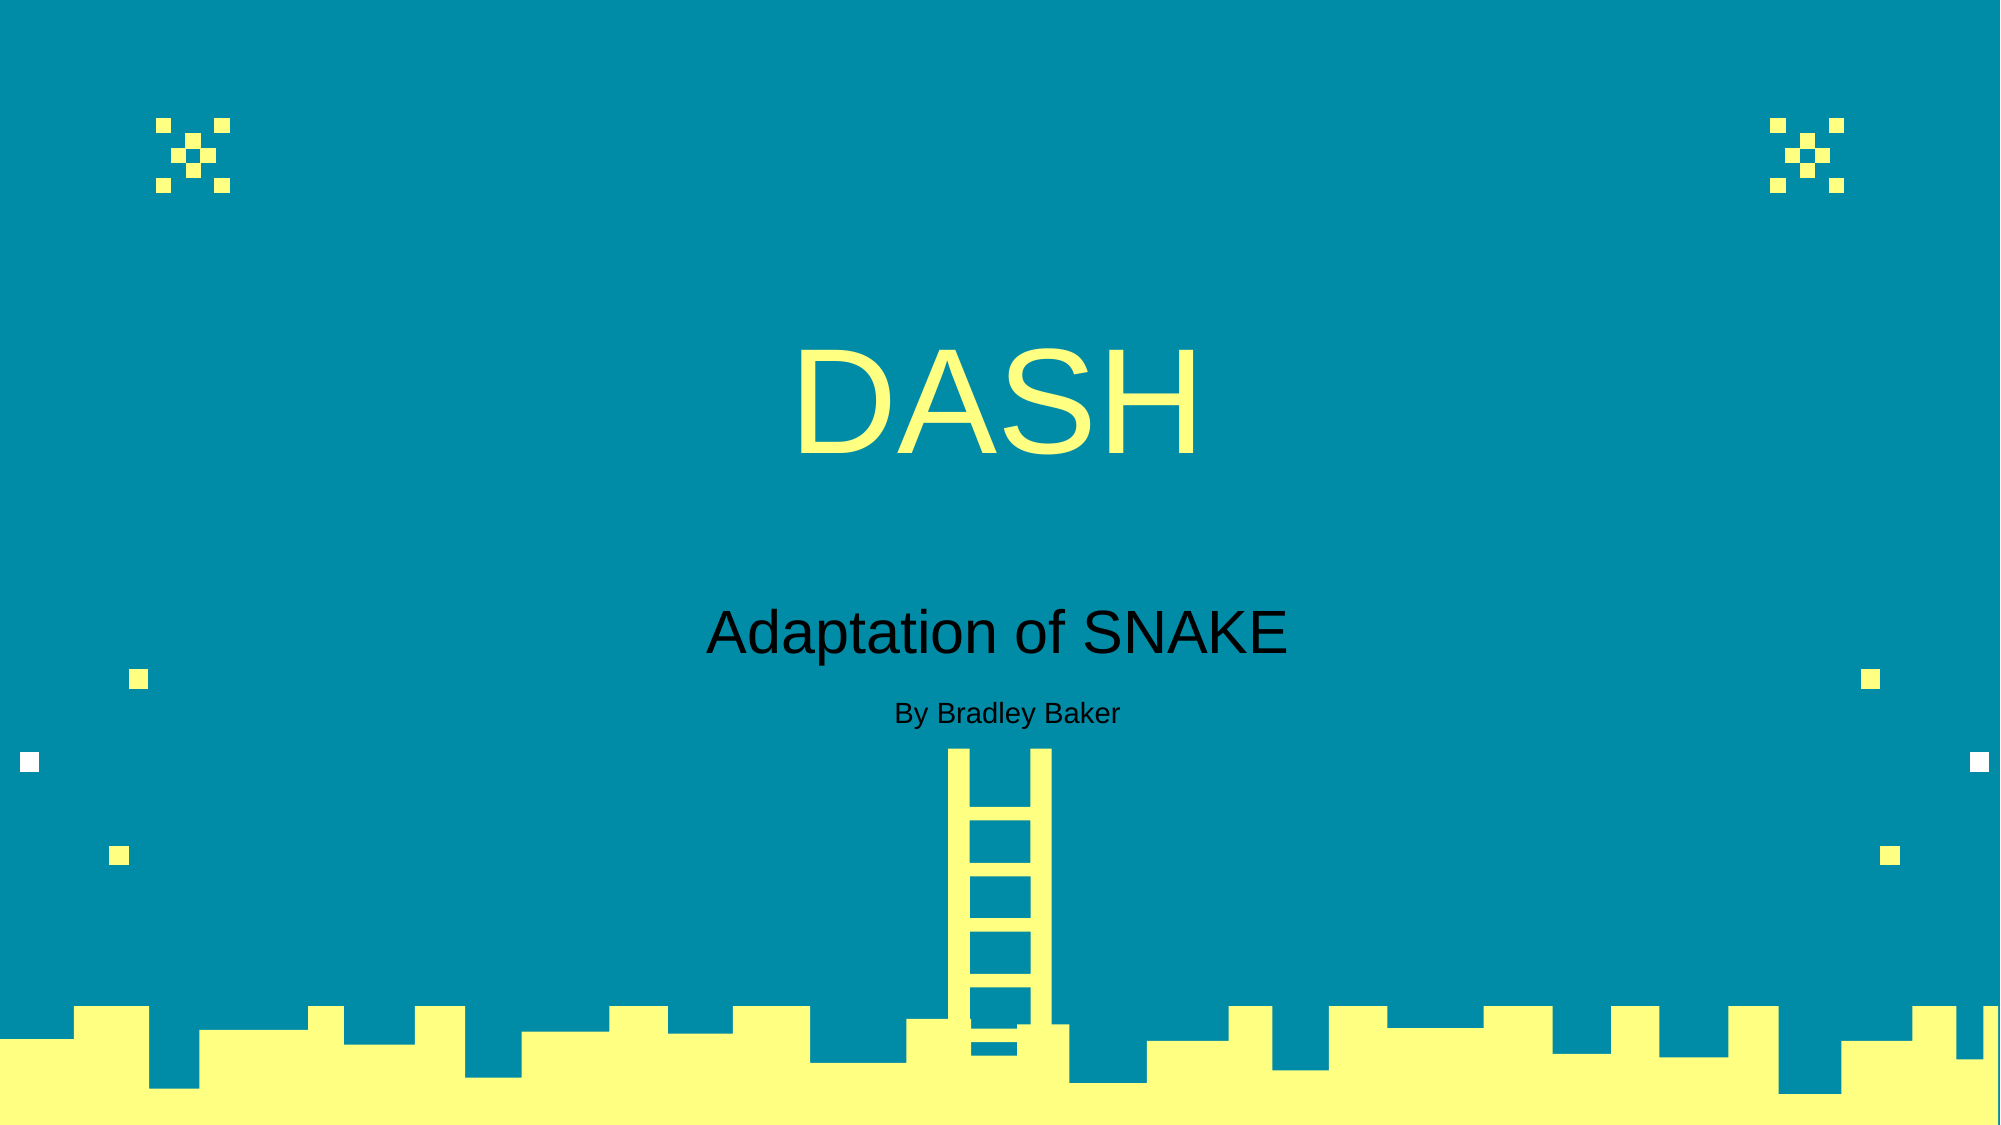

# DASH
Adaptation of SNAKE
By Bradley Baker